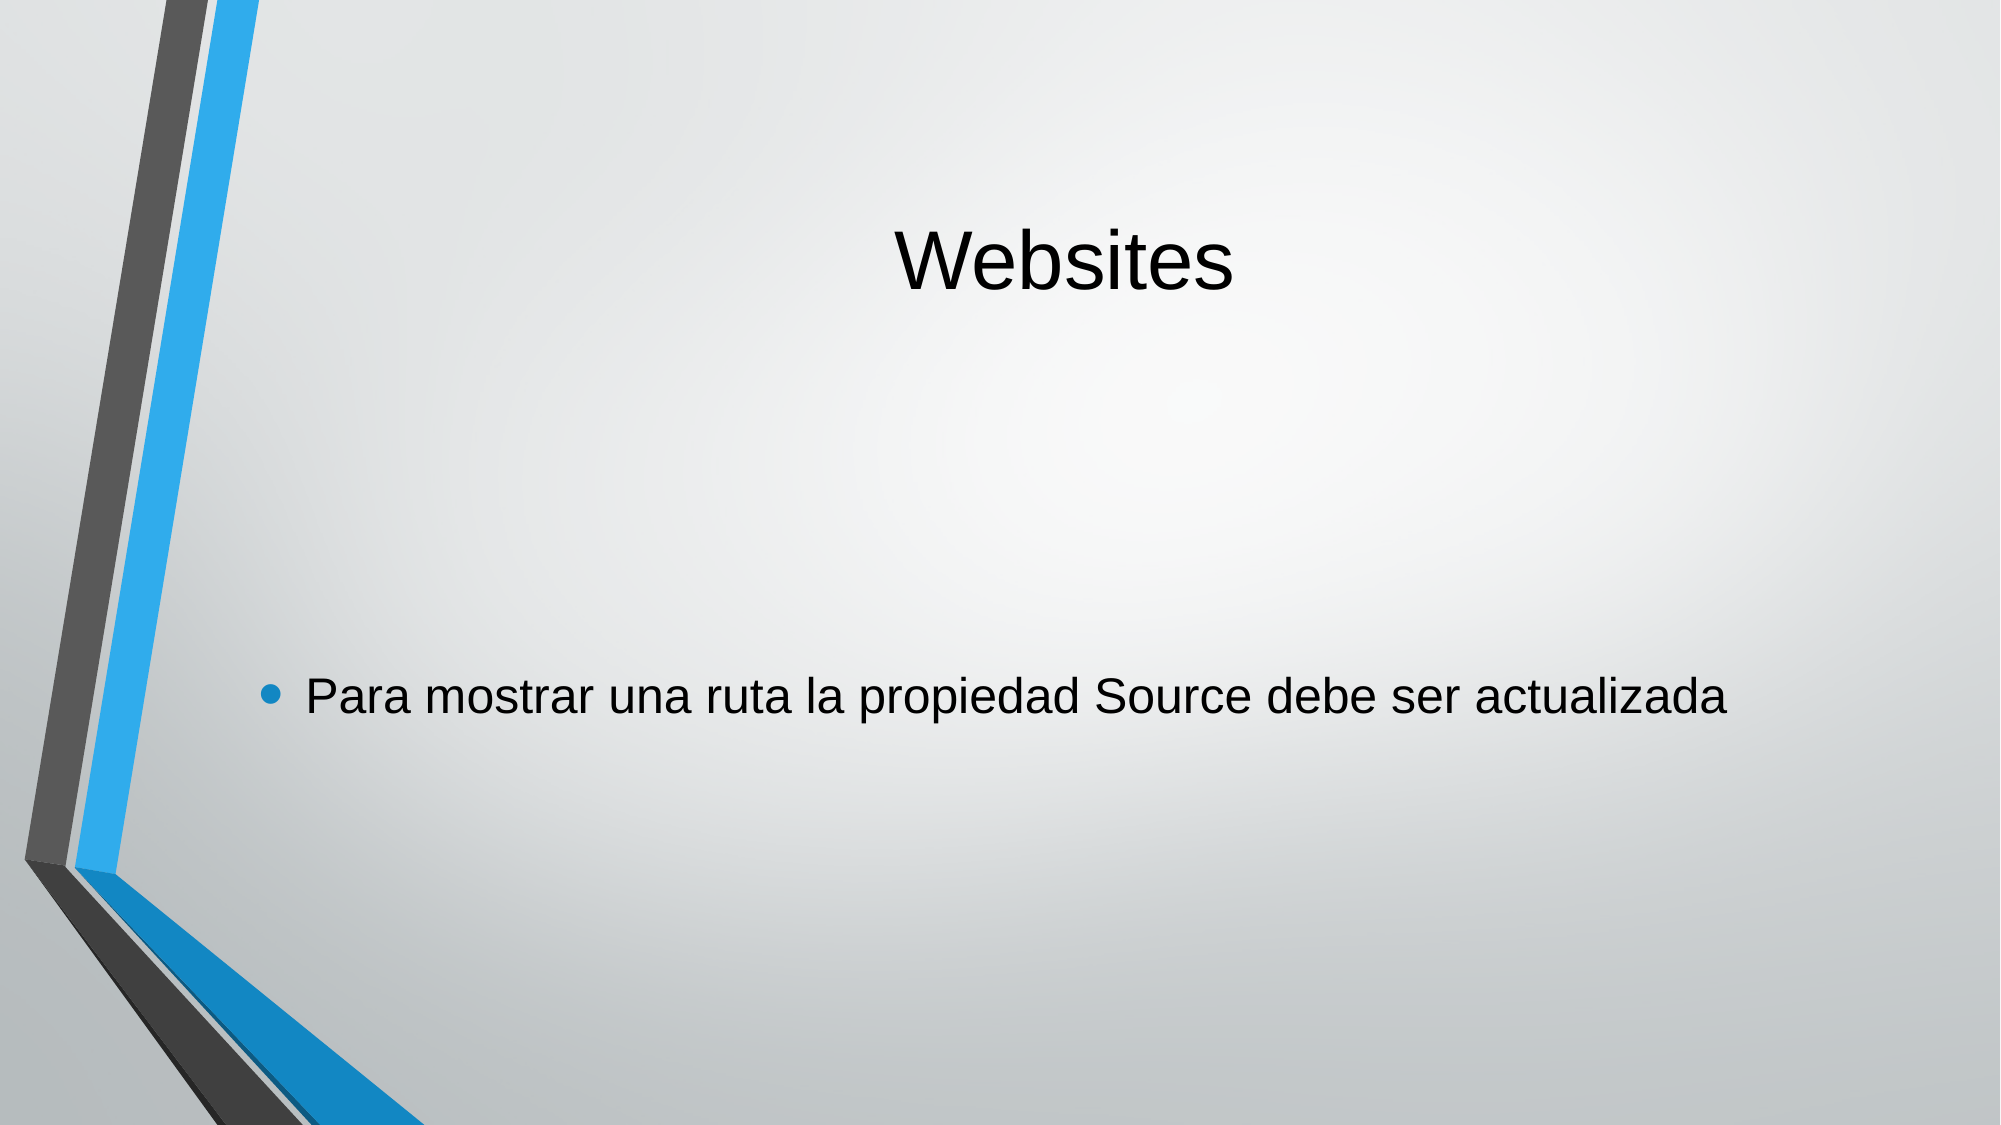

# Websites
Para mostrar una ruta la propiedad Source debe ser actualizada